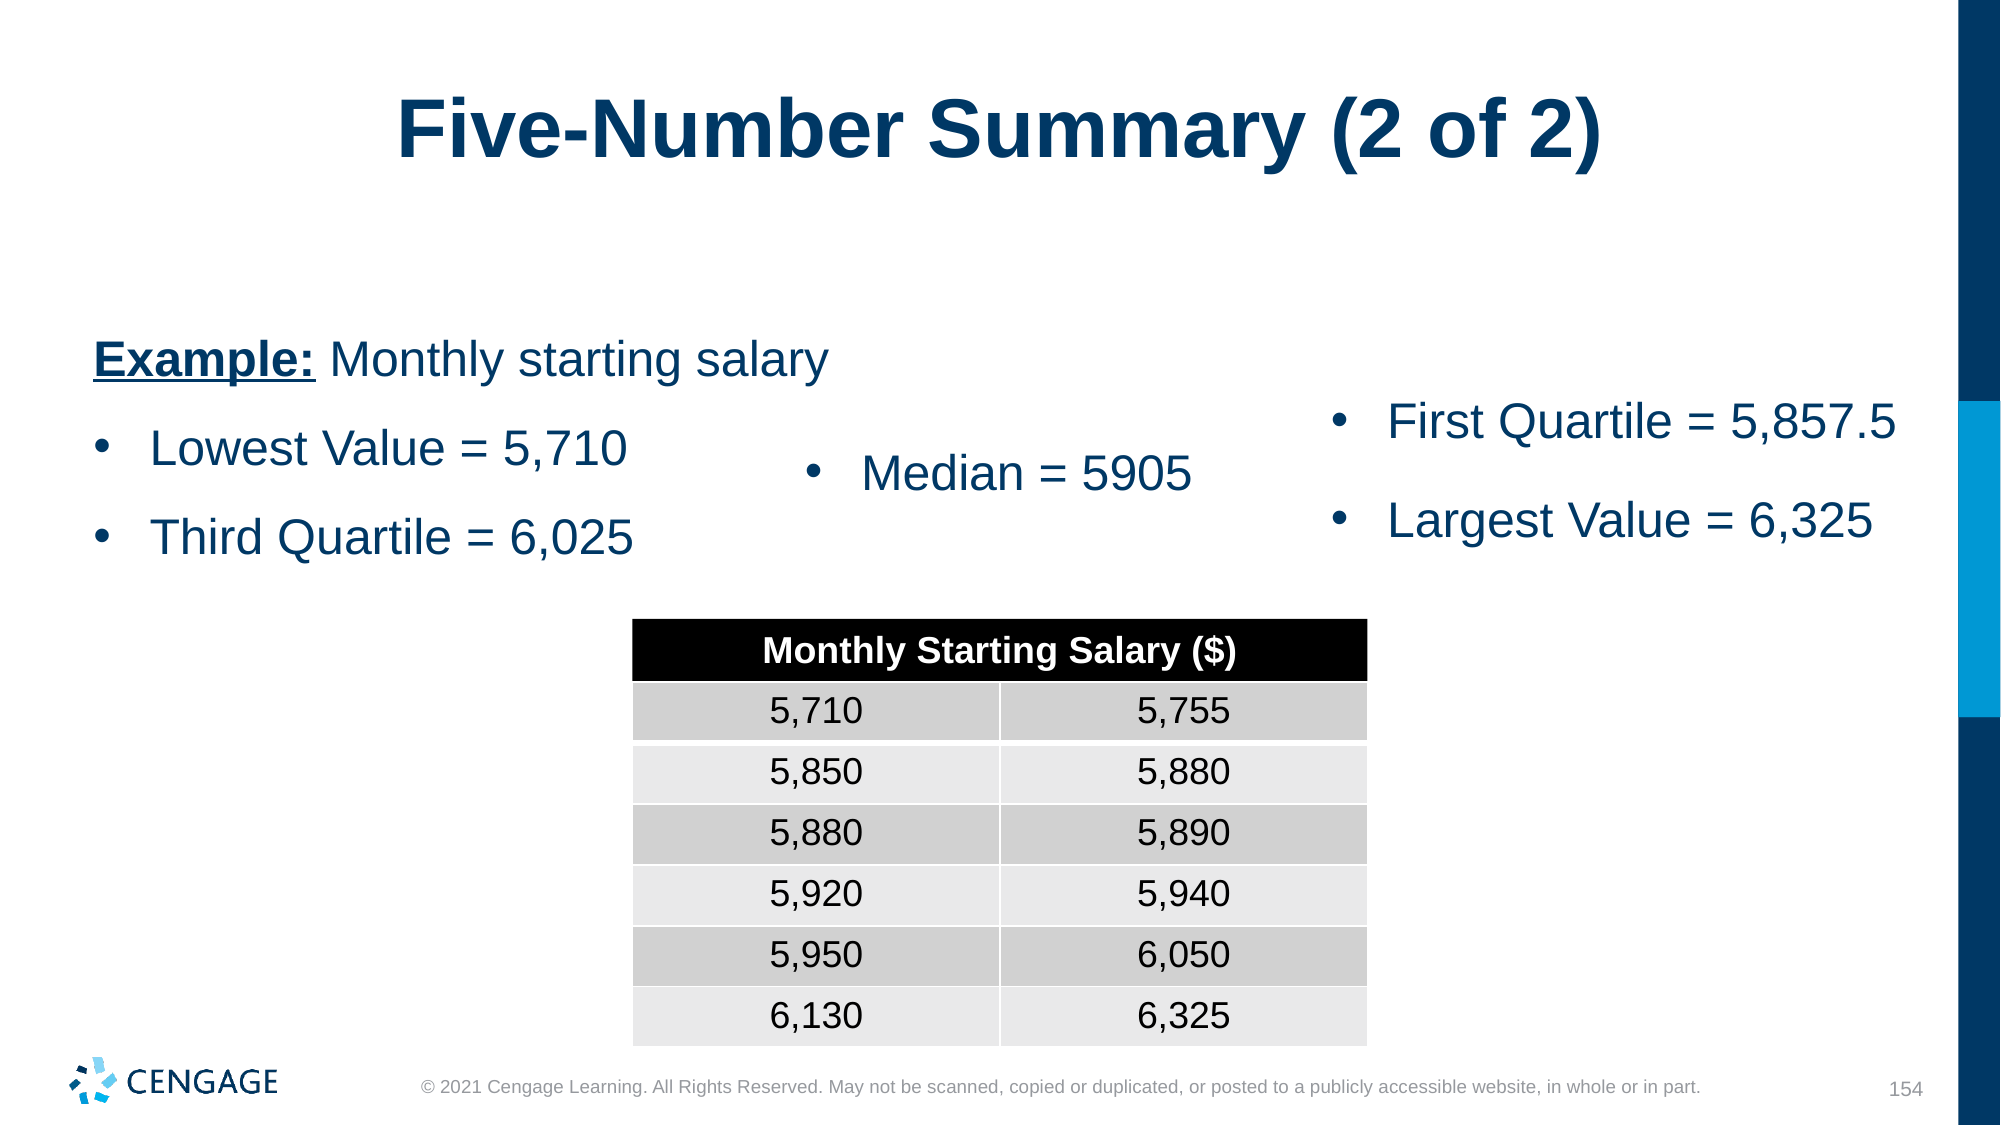

# Five-Number Summary (2 of 2)
Example: Monthly starting salary
Lowest Value = 5,710
Third Quartile = 6,025
First Quartile = 5,857.5
Median = 5905
Largest Value = 6,325
Monthly Starting Salary ($)
| 5,710 | 5,755 |
| --- | --- |
| 5,850 | 5,880 |
| 5,880 | 5,890 |
| 5,920 | 5,940 |
| 5,950 | 6,050 |
| 6,130 | 6,325 |